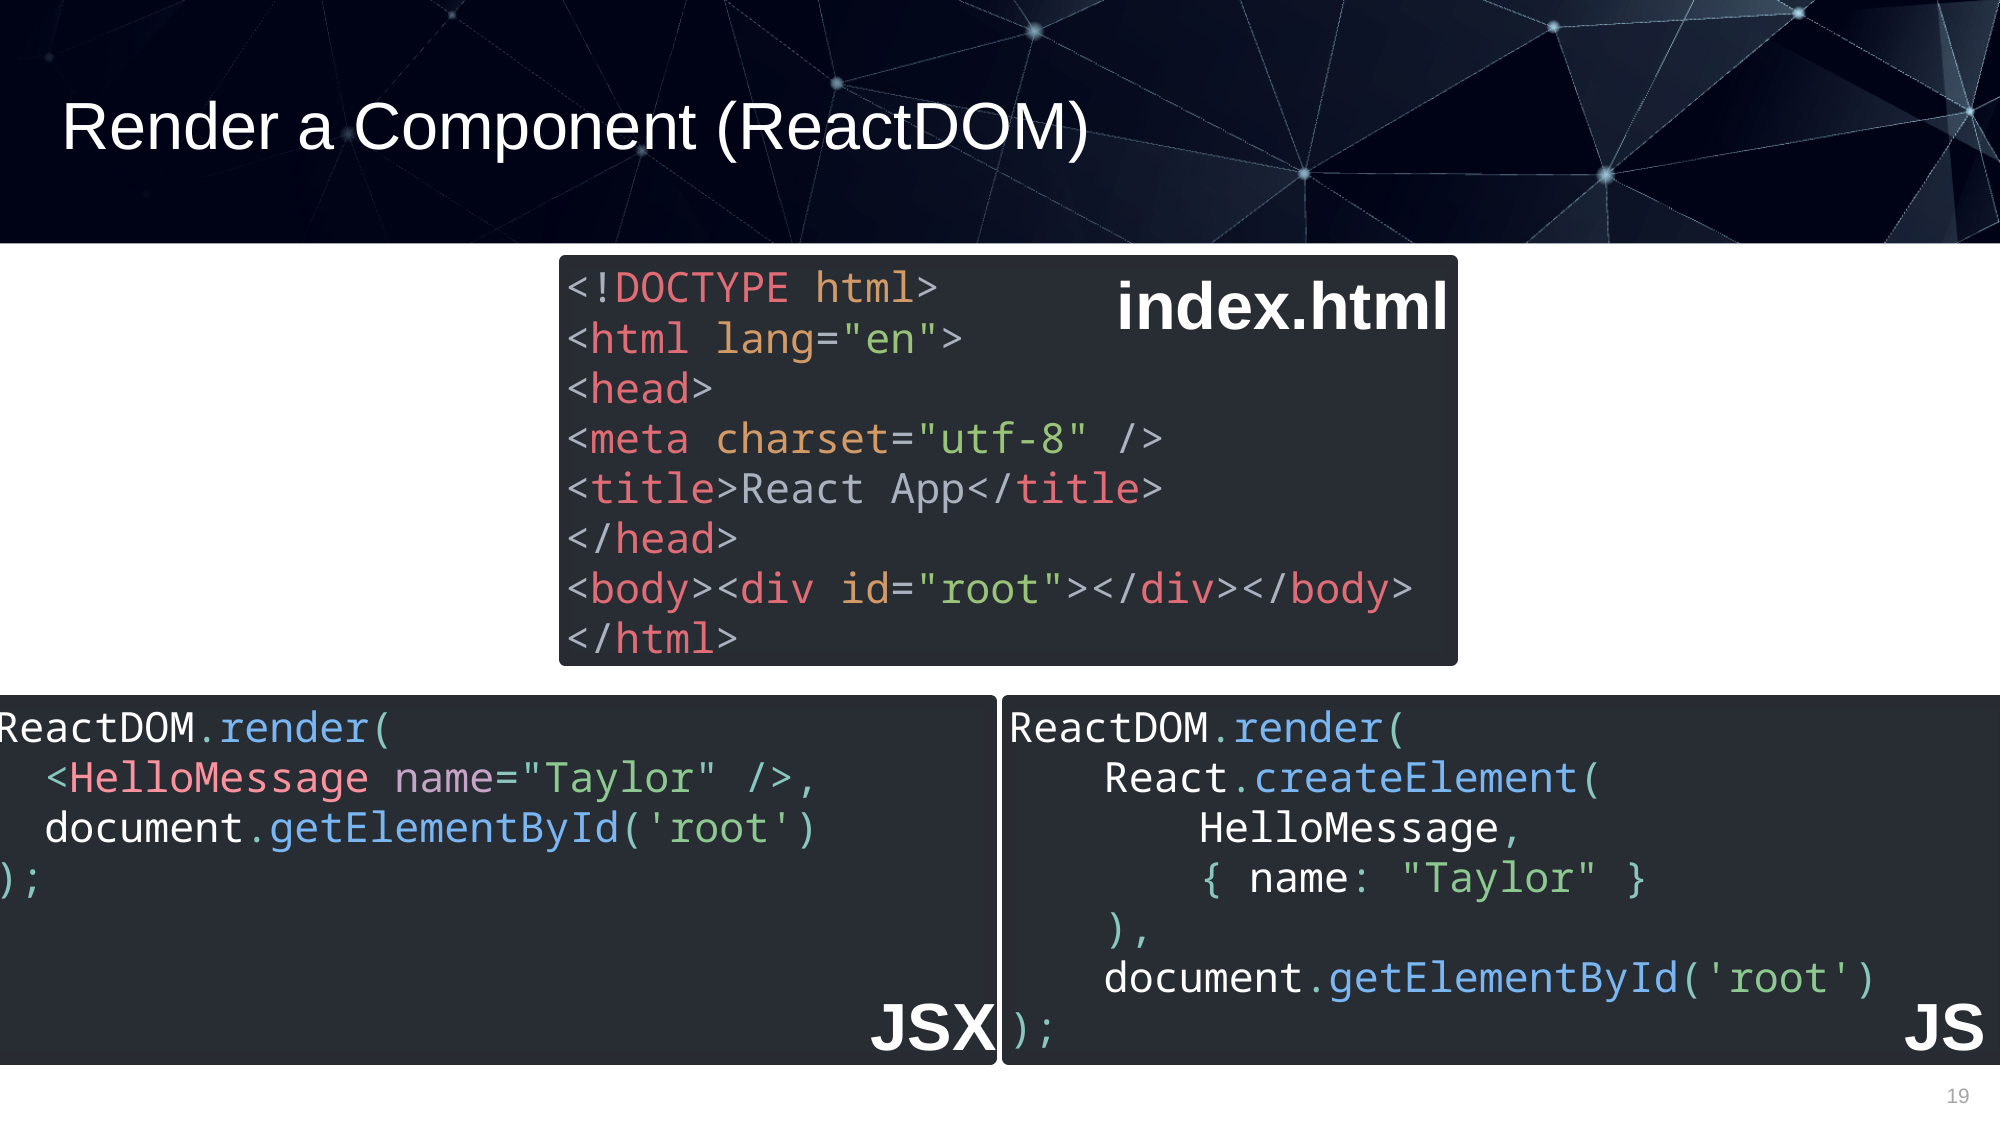

Render a Component (ReactDOM)

<!DOCTYPE html>
<html lang="en">
<head>
<meta charset="utf-8" />
<title>React App</title>
</head>
<body><div id="root"></div></body>
</html>
index.html
ReactDOM.render(
  <HelloMessage name="Taylor" />,
  document.getElementById('root')
);
ReactDOM.render(
	React.createElement(
		HelloMessage,
		{ name: "Taylor" }
	),
	document.getElementById('root')
);
JSX
JS